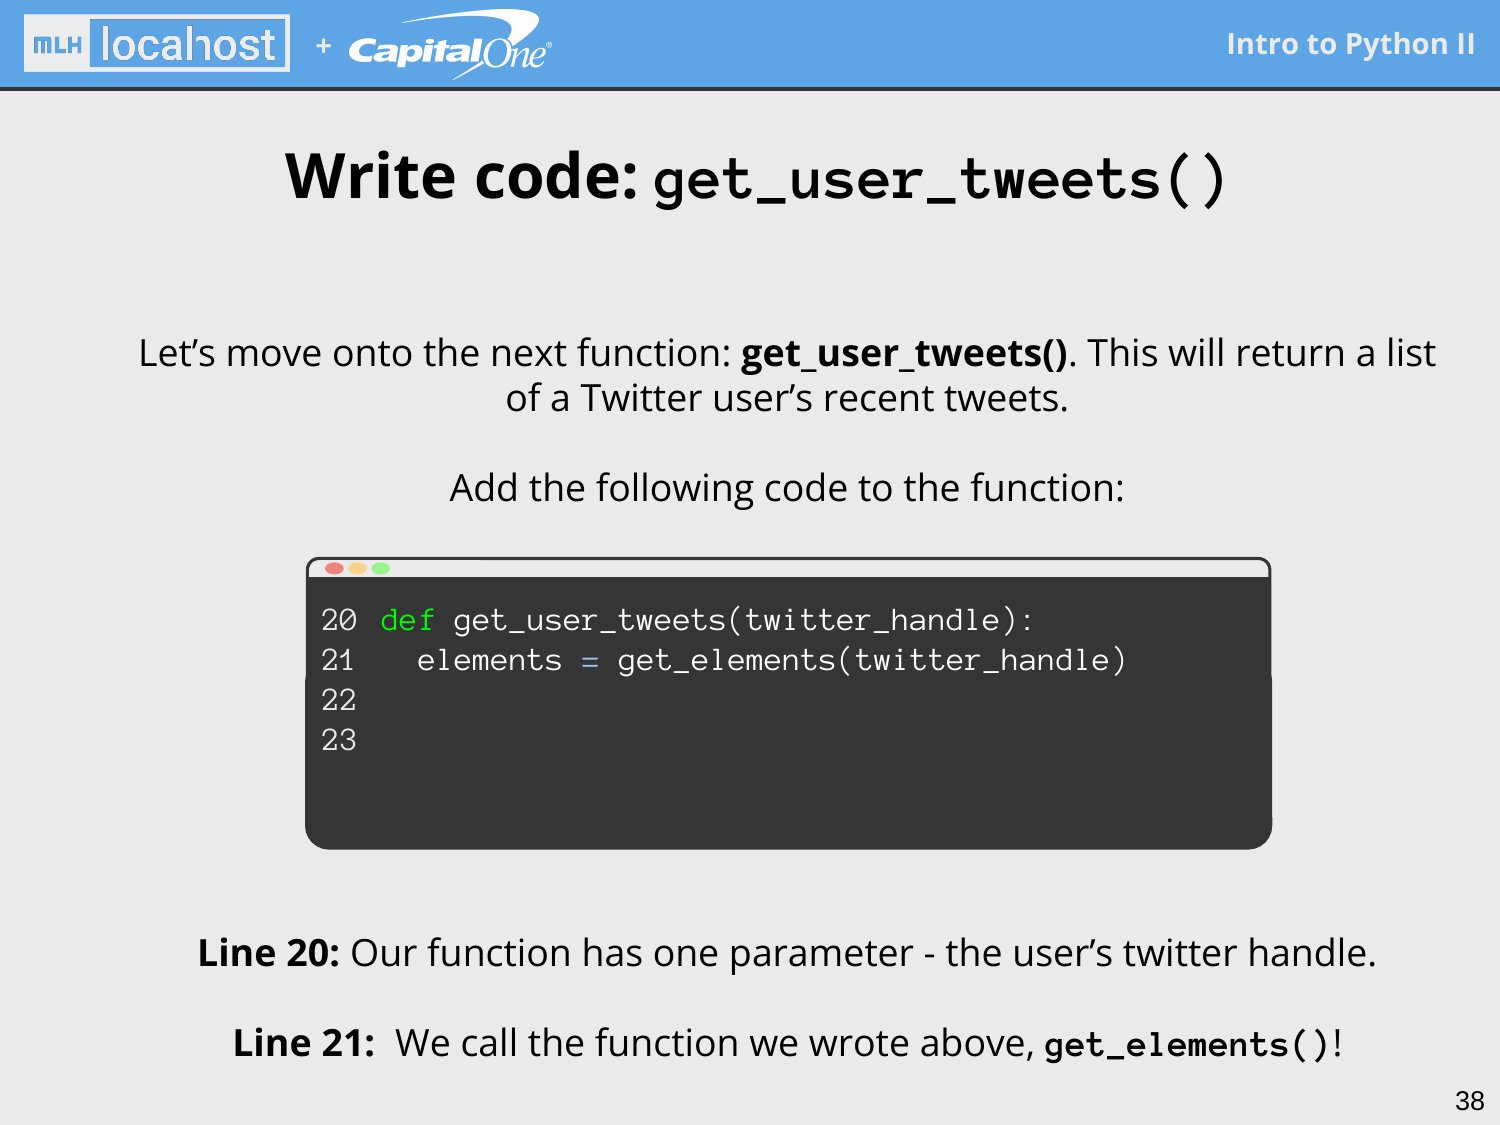

Write code: get_user_tweets()
Let’s move onto the next function: get_user_tweets(). This will return a list of a Twitter user’s recent tweets.

Add the following code to the function:

20
21
22
23

def get_user_tweets(twitter_handle):
  elements = get_elements(twitter_handle)

Line 20: Our function has one parameter - the user’s twitter handle.

Line 21:  We call the function we wrote above, get_elements()!